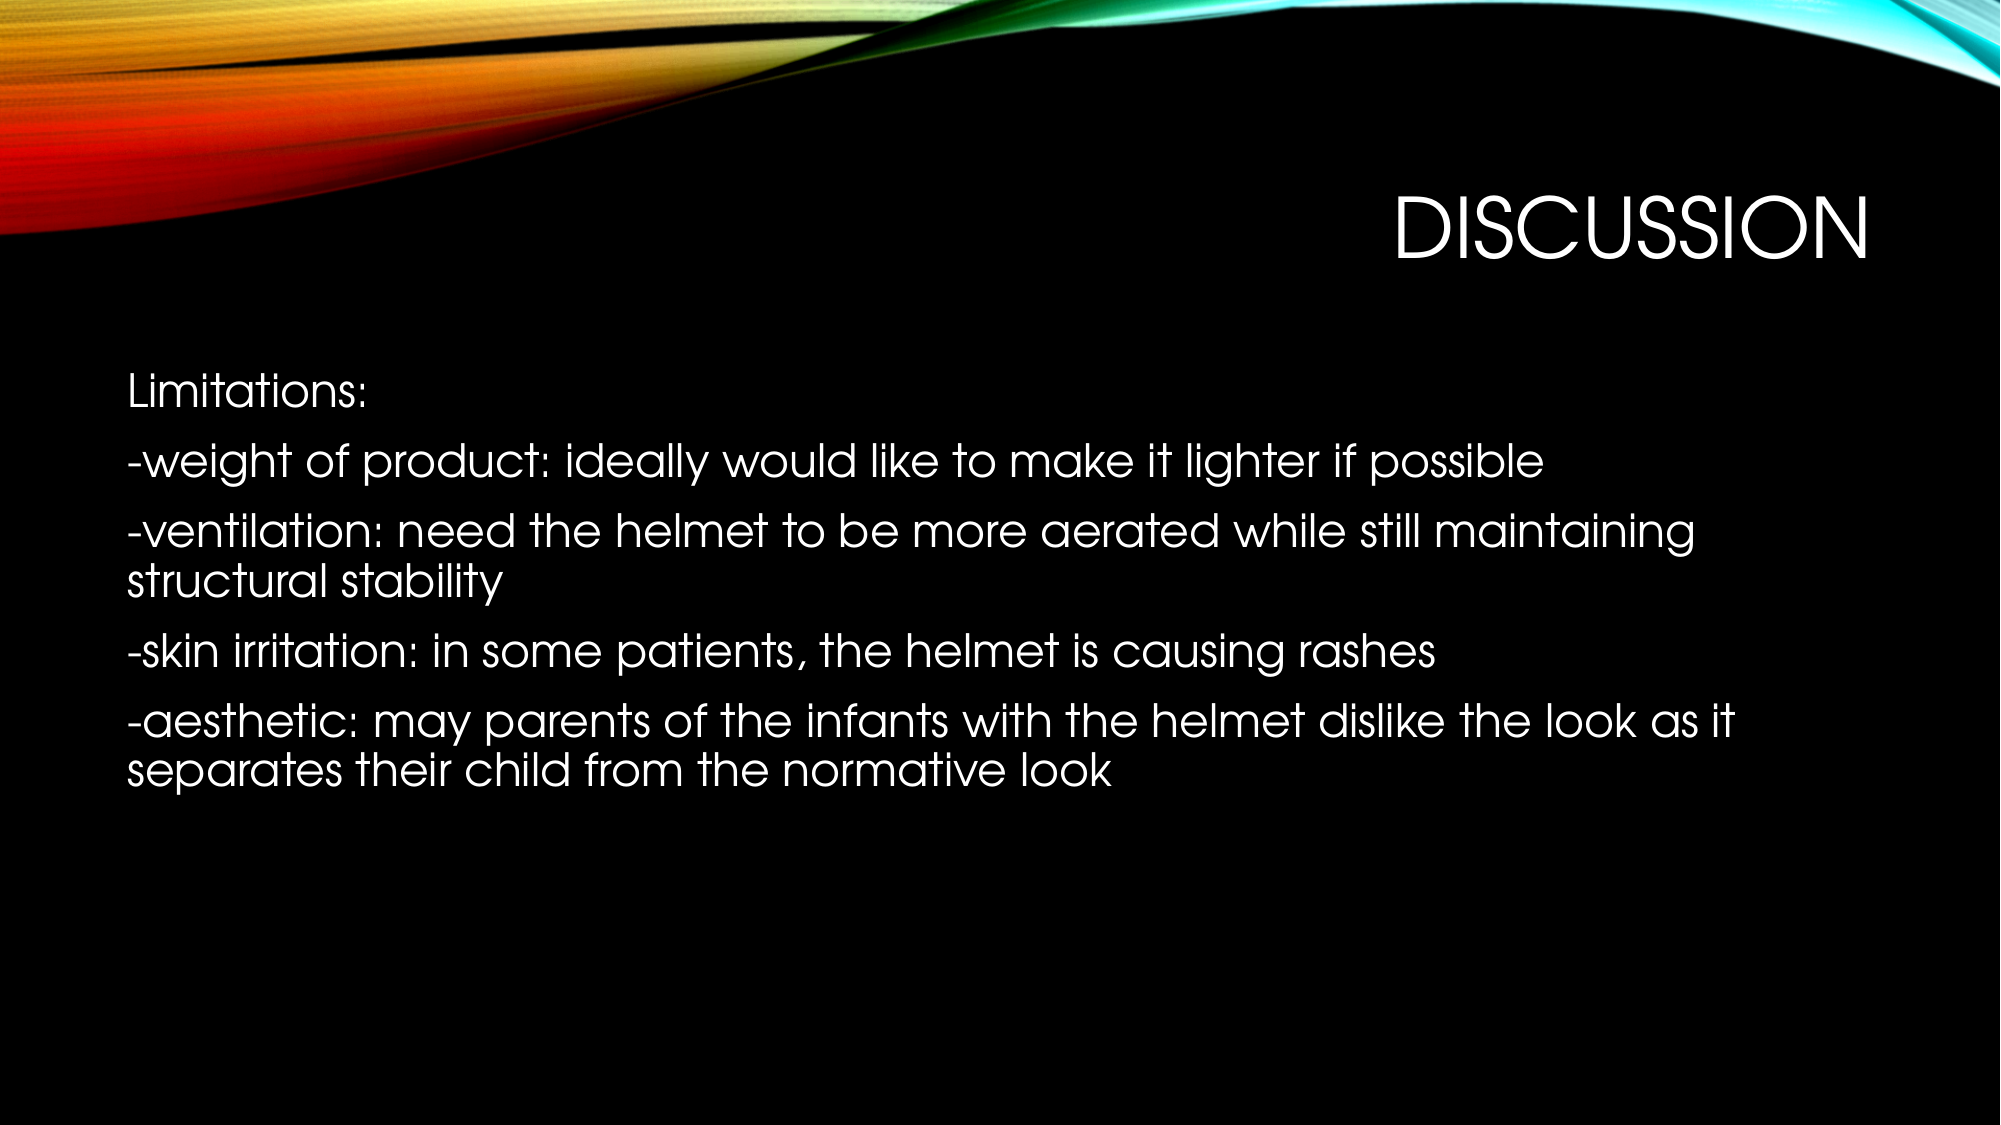

# Discussion
Limitations:
-weight of product: ideally would like to make it lighter if possible
-ventilation: need the helmet to be more aerated while still maintaining structural stability
-skin irritation: in some patients, the helmet is causing rashes
-aesthetic: may parents of the infants with the helmet dislike the look as it separates their child from the normative look